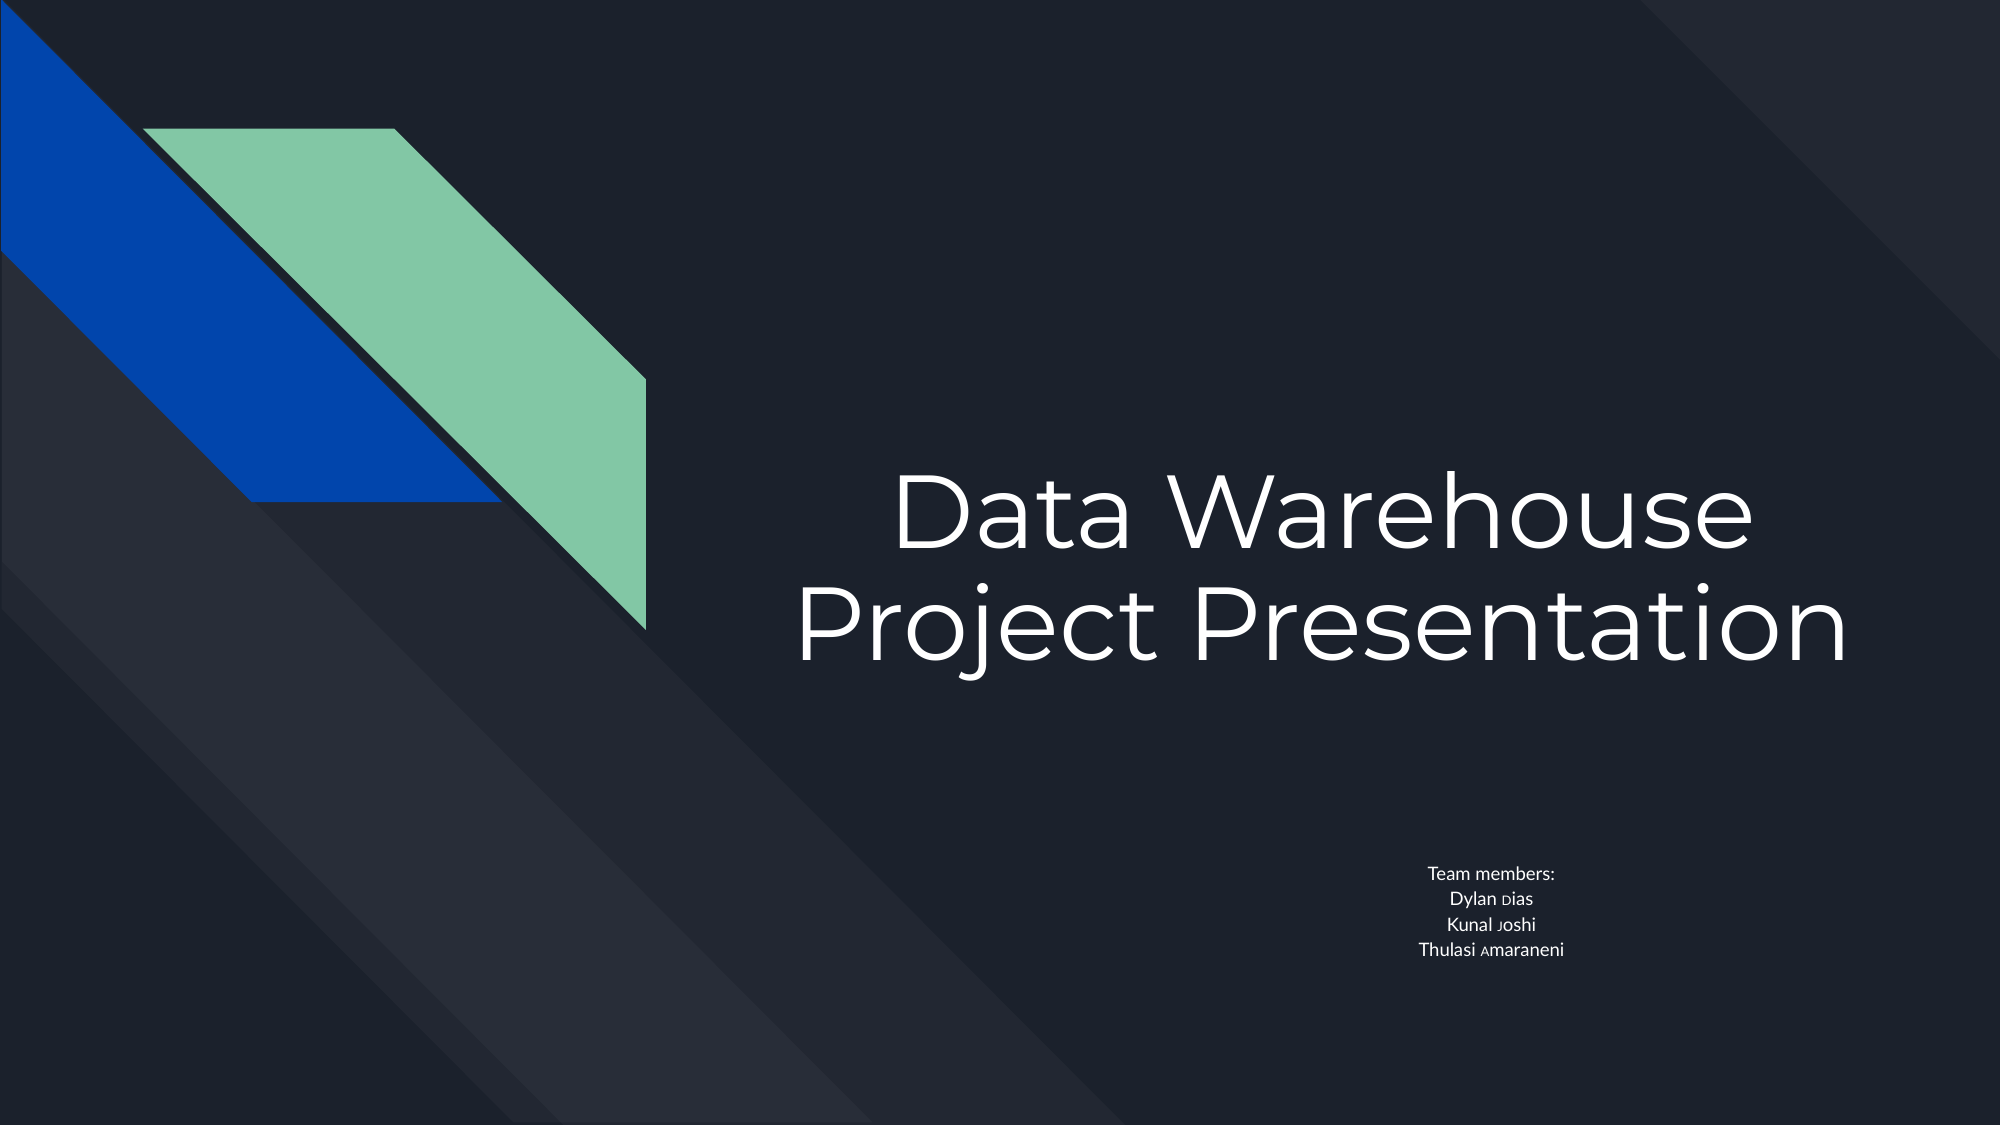

# Data Warehouse Project Presentation
Team members:
Dylan Dias
Kunal Joshi
Thulasi Amaraneni